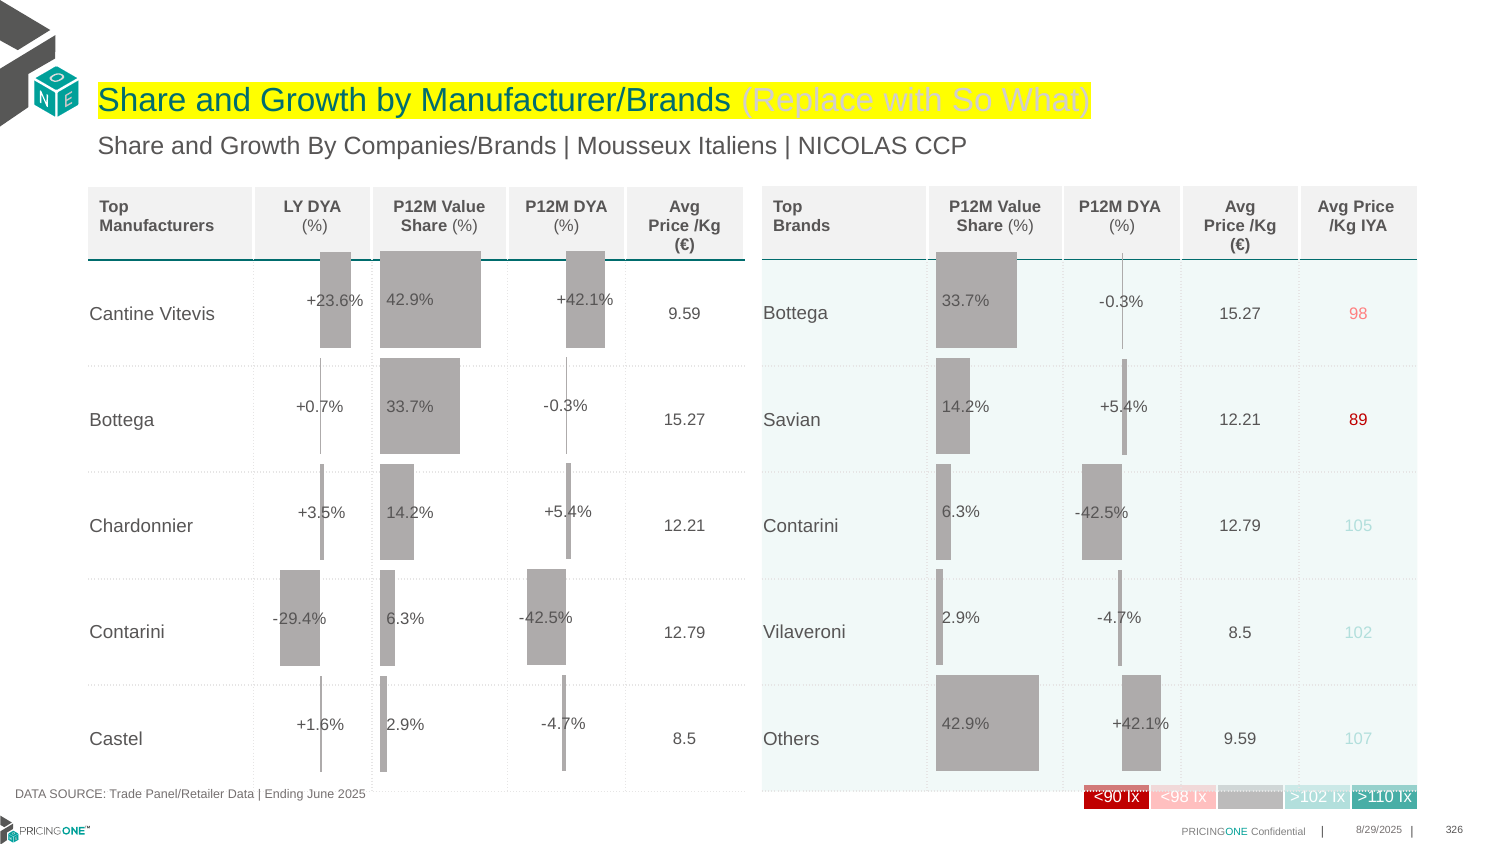

# Share and Growth by Manufacturer/Brands (Replace with So What)

Share and Growth By Companies/Brands | Mousseux Italiens | NICOLAS CCP
| Top Brands | P12M Value Share (%) | P12M DYA (%) | Avg Price /Kg (€) | Avg Price /Kg IYA |
| --- | --- | --- | --- | --- |
| Bottega |  |  | 15.27 | 98 |
| Savian |  |  | 12.21 | 89 |
| Contarini |  |  | 12.79 | 105 |
| Vilaveroni |  |  | 8.5 | 102 |
| Others |  |  | 9.59 | 107 |
| Top Manufacturers | LY DYA (%) | P12M Value Share (%) | P12M DYA (%) | Avg Price /Kg (€) |
| --- | --- | --- | --- | --- |
| Cantine Vitevis |  |  |  | 9.59 |
| Bottega |  |  |  | 15.27 |
| Chardonnier |  |  |  | 12.21 |
| Contarini |  |  |  | 12.79 |
| Castel |  |  |  | 8.5 |

### Chart

| Category | Share DYA P12M |
|---|---|
|  | 0.42111264460218334 |

### Chart

| Category | Value Share P12M |
|---|---|
|  | 0.42939045085538685 |

### Chart

| Category | Share DYA LY |
|---|---|
|  | 0.2358401177498735 |

### Chart

| Category | Value Share |
|---|---|
|  | 0.33717836994908956 |

### Chart

| Category | Share DYA |
|---|---|
|  | -0.002912181904660638 |
DATA SOURCE: Trade Panel/Retailer Data | Ending June 2025
| <90 Ix | <98 Ix |  | >102 Ix | >110 Ix |
| --- | --- | --- | --- | --- |

8/29/2025
326